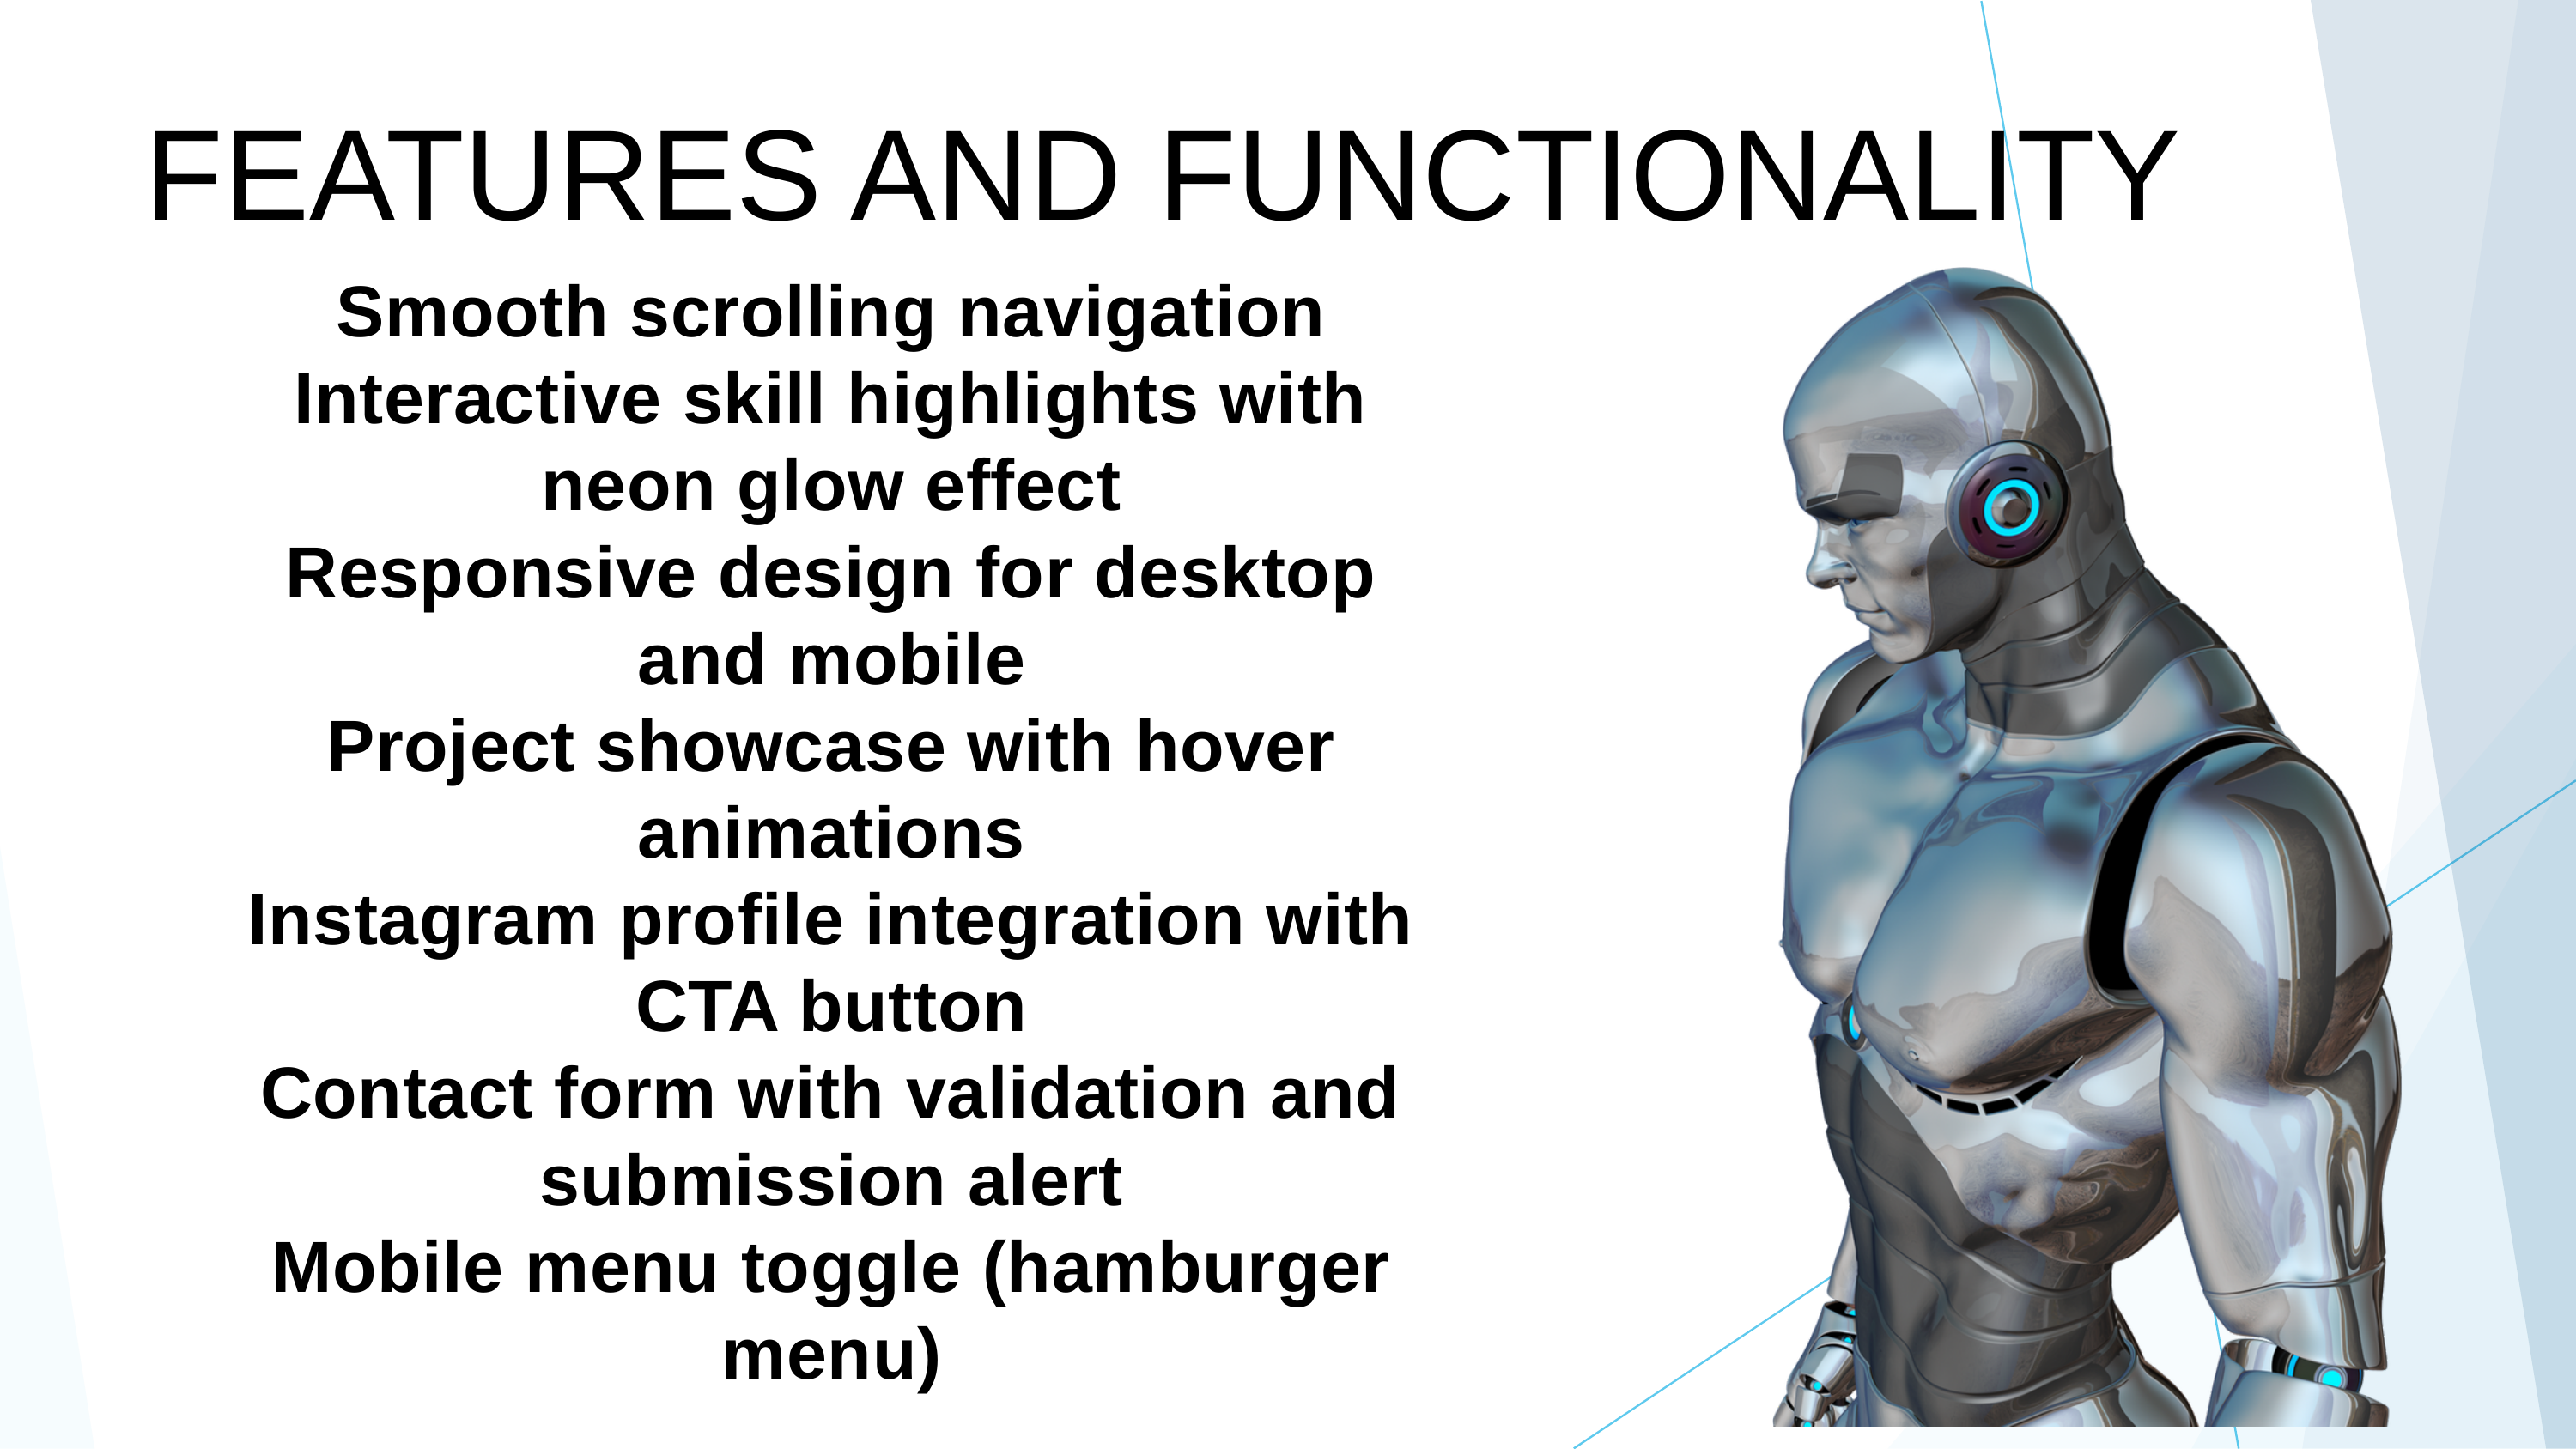

FEATURES AND FUNCTIONALITY
Smooth scrolling navigation
Interactive skill highlights with neon glow effect
Responsive design for desktop and mobile
Project showcase with hover animations
Instagram profile integration with CTA button
Contact form with validation and submission alert
Mobile menu toggle (hamburger menu)